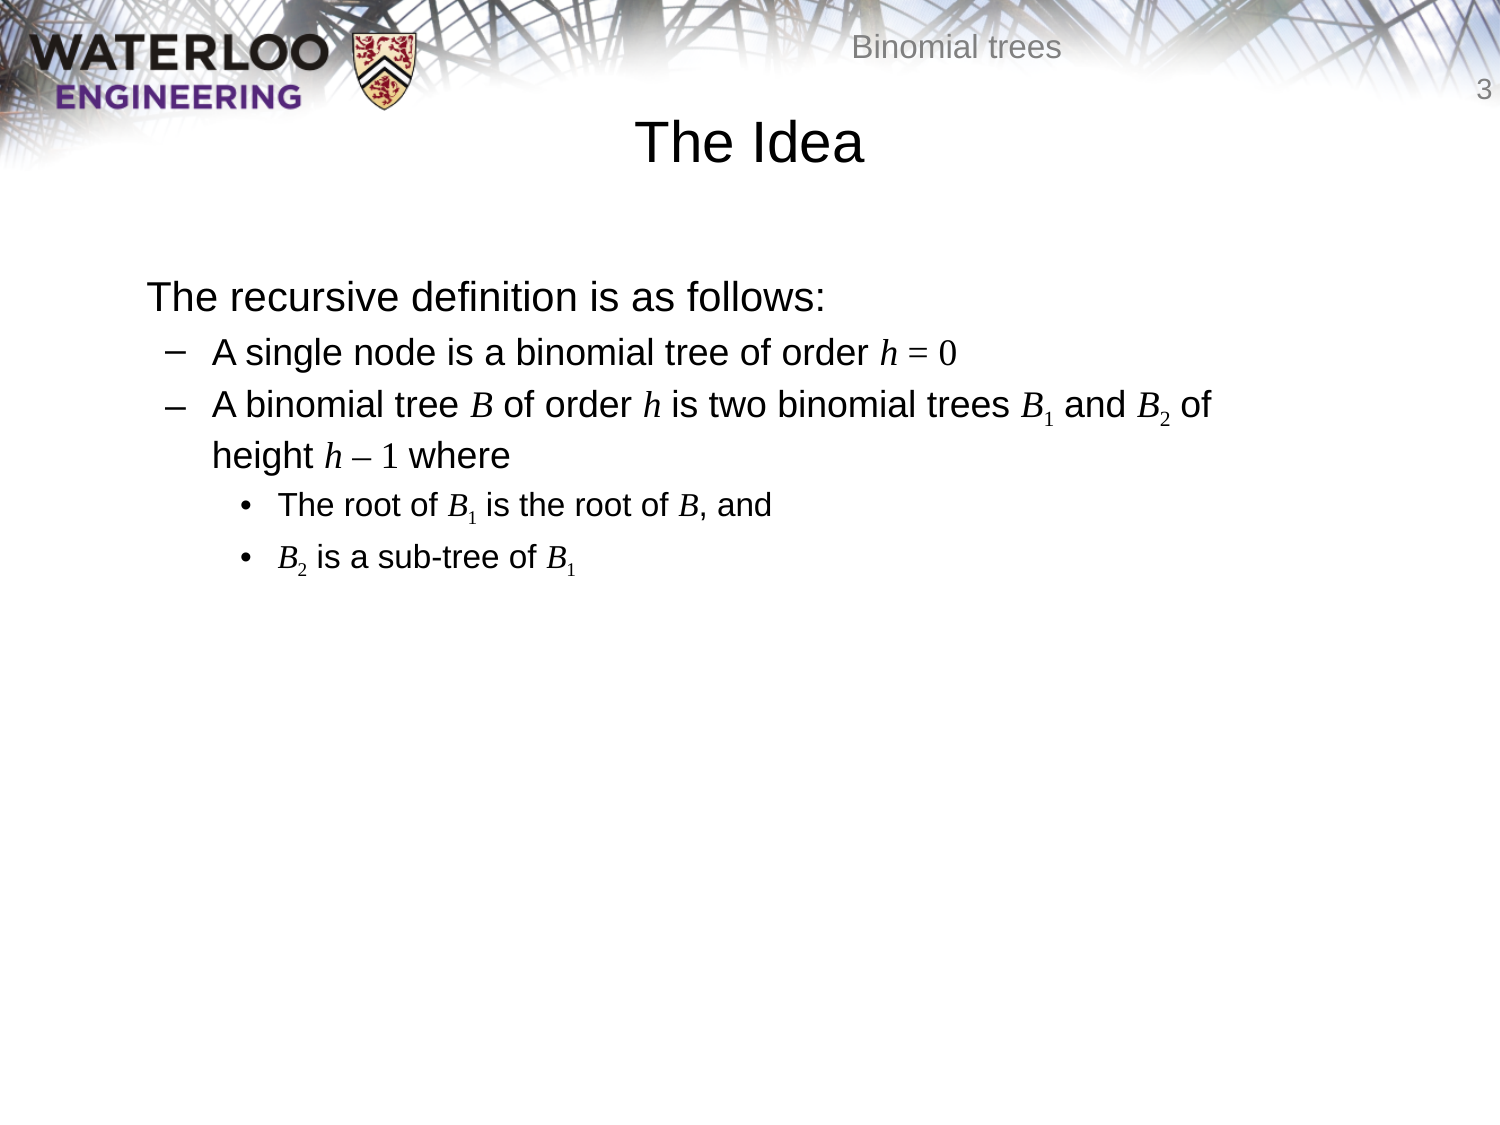

# The Idea
	The recursive definition is as follows:
A single node is a binomial tree of order h = 0
A binomial tree B of order h is two binomial trees B1 and B2 of
height h – 1 where
The root of B1 is the root of B, and
B2 is a sub-tree of B1